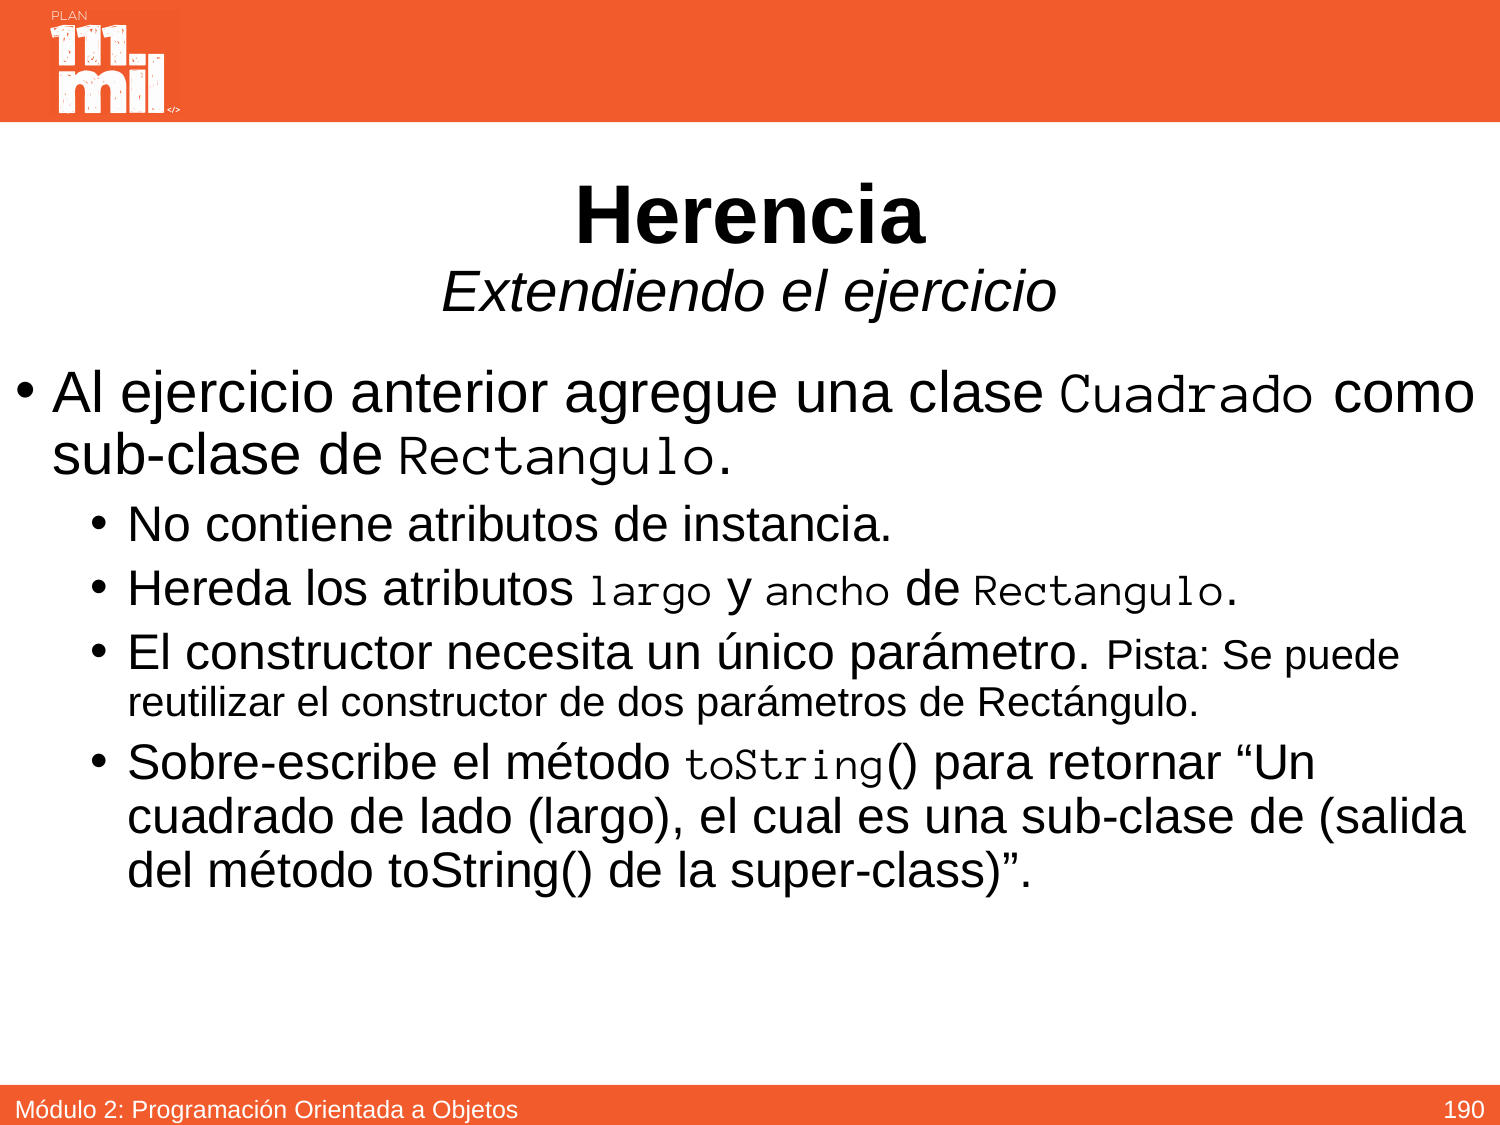

# Herencia Extendiendo el ejercicio
Al ejercicio anterior agregue una clase Cuadrado como sub-clase de Rectangulo.
No contiene atributos de instancia.
Hereda los atributos largo y ancho de Rectangulo.
El constructor necesita un único parámetro. Pista: Se puede reutilizar el constructor de dos parámetros de Rectángulo.
Sobre-escribe el método toString() para retornar “Un cuadrado de lado (largo), el cual es una sub-clase de (salida del método toString() de la super-class)”.

190
Módulo 2: Programación Orientada a Objetos